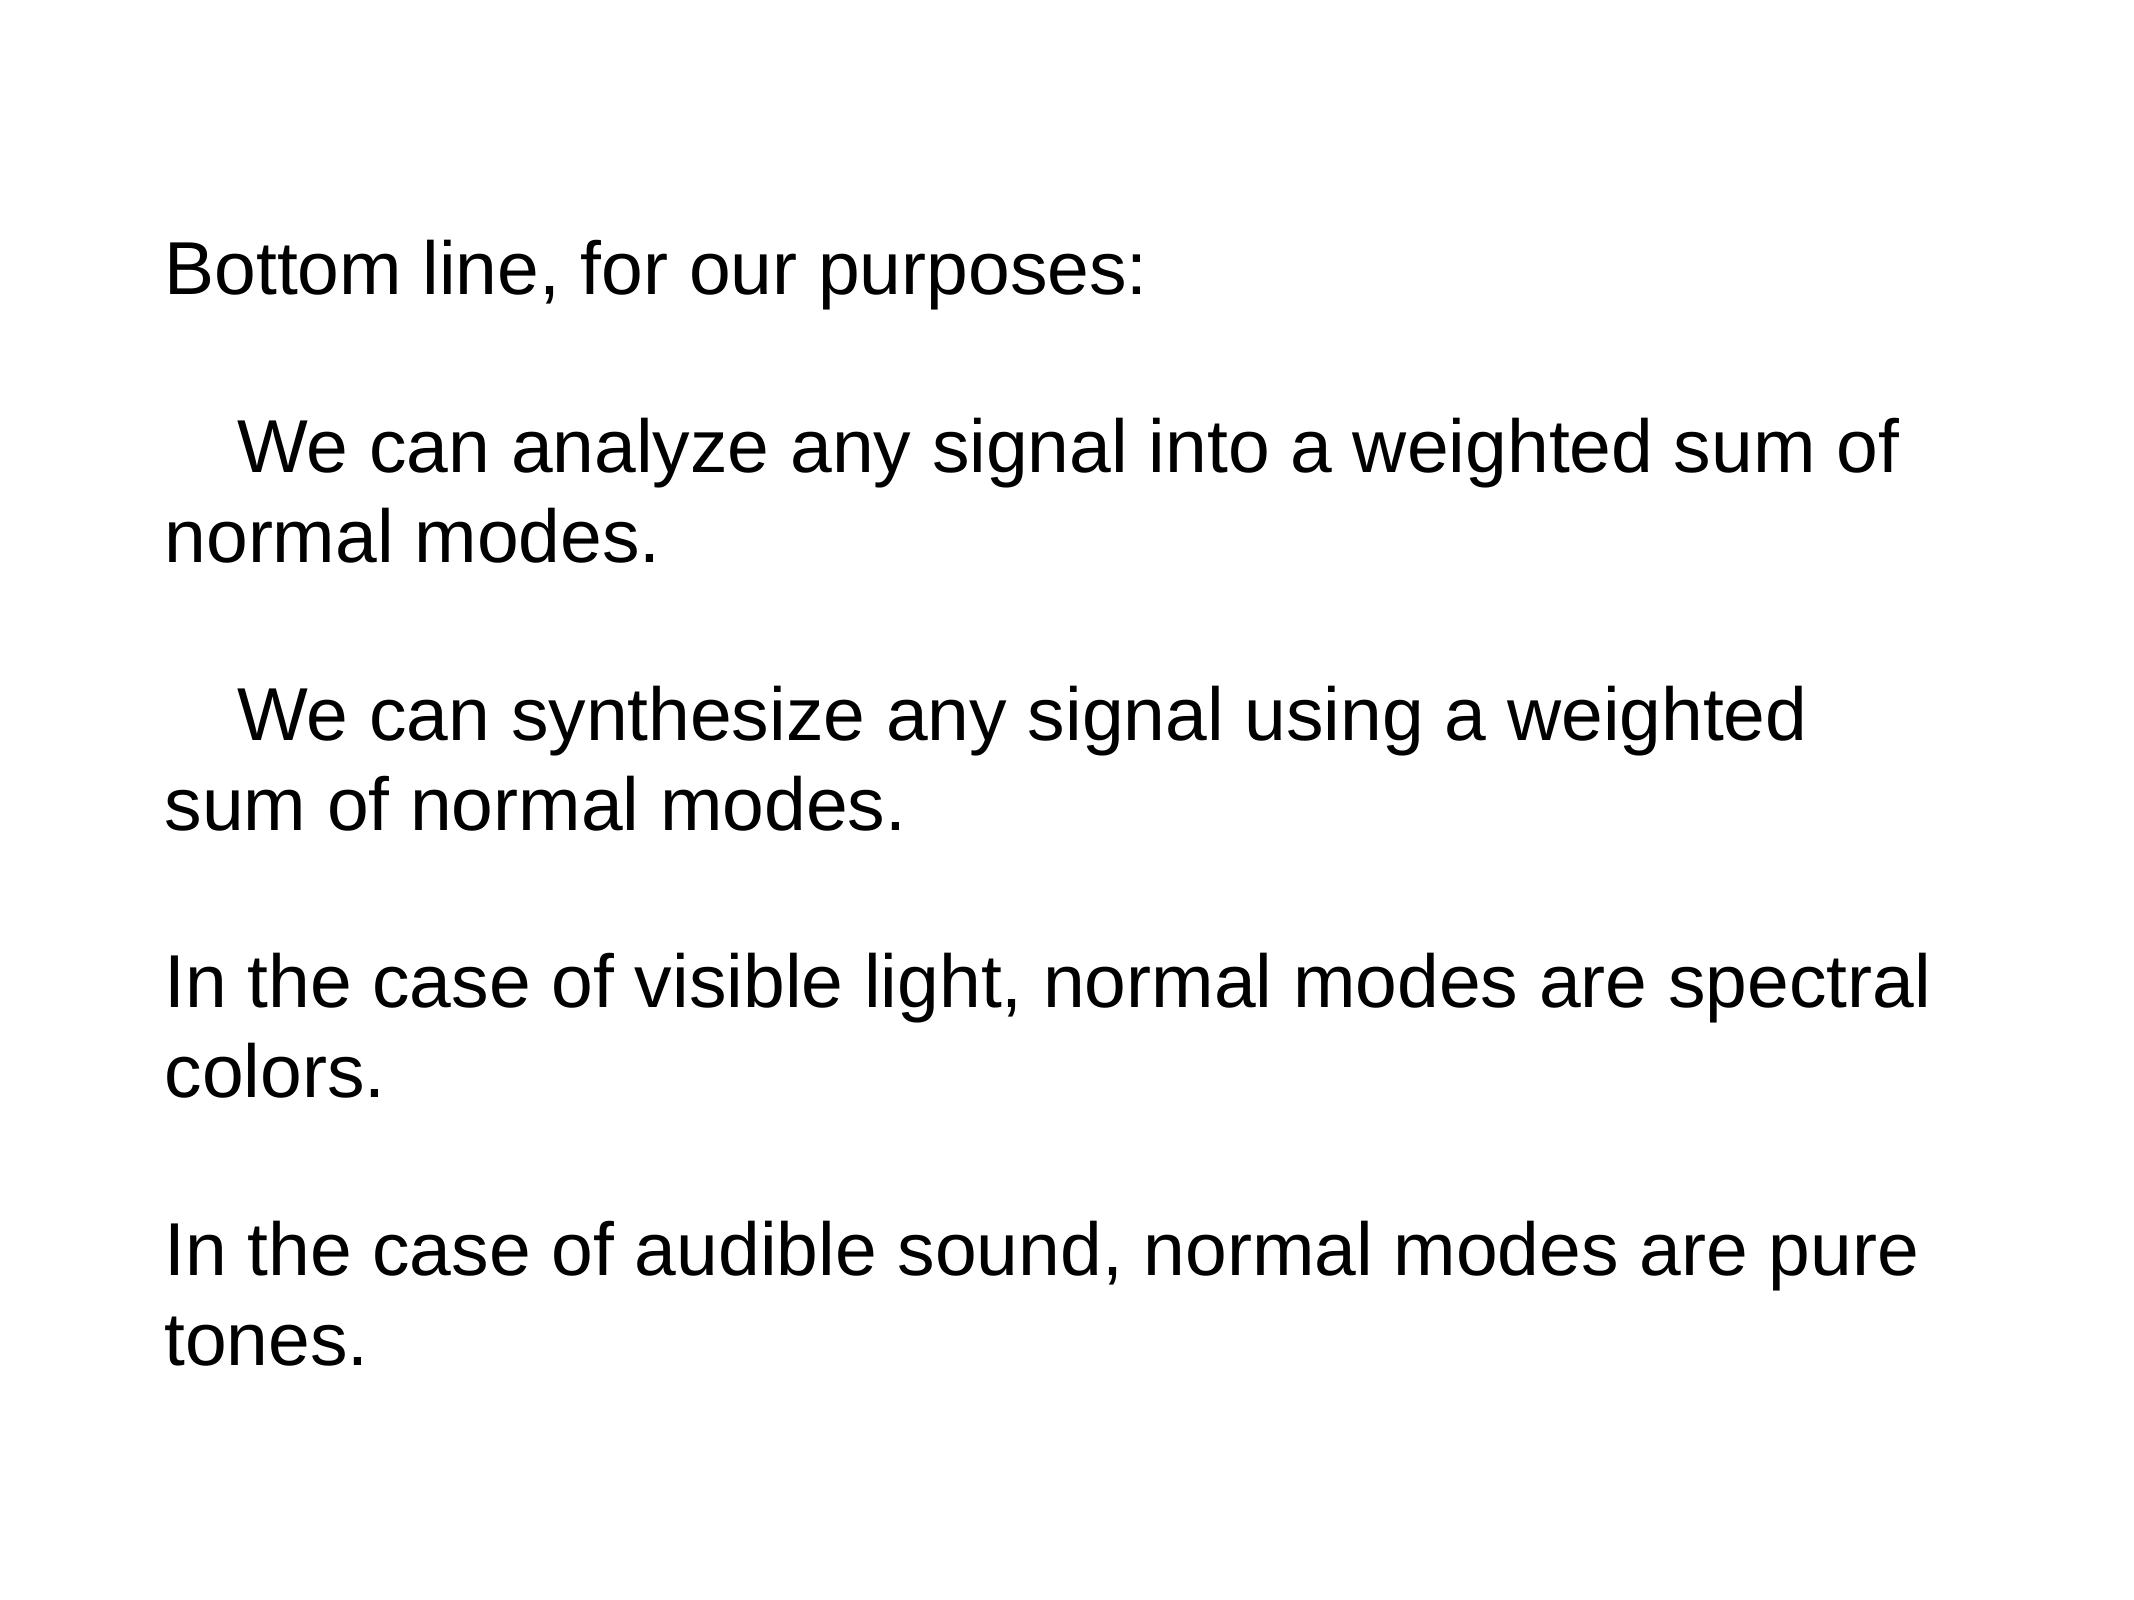

Bottom line, for our purposes:
We can analyze any signal into a weighted sum of normal modes.
We can synthesize any signal using a weighted sum of normal modes.
In the case of visible light, normal modes are spectral colors.
In the case of audible sound, normal modes are pure tones.